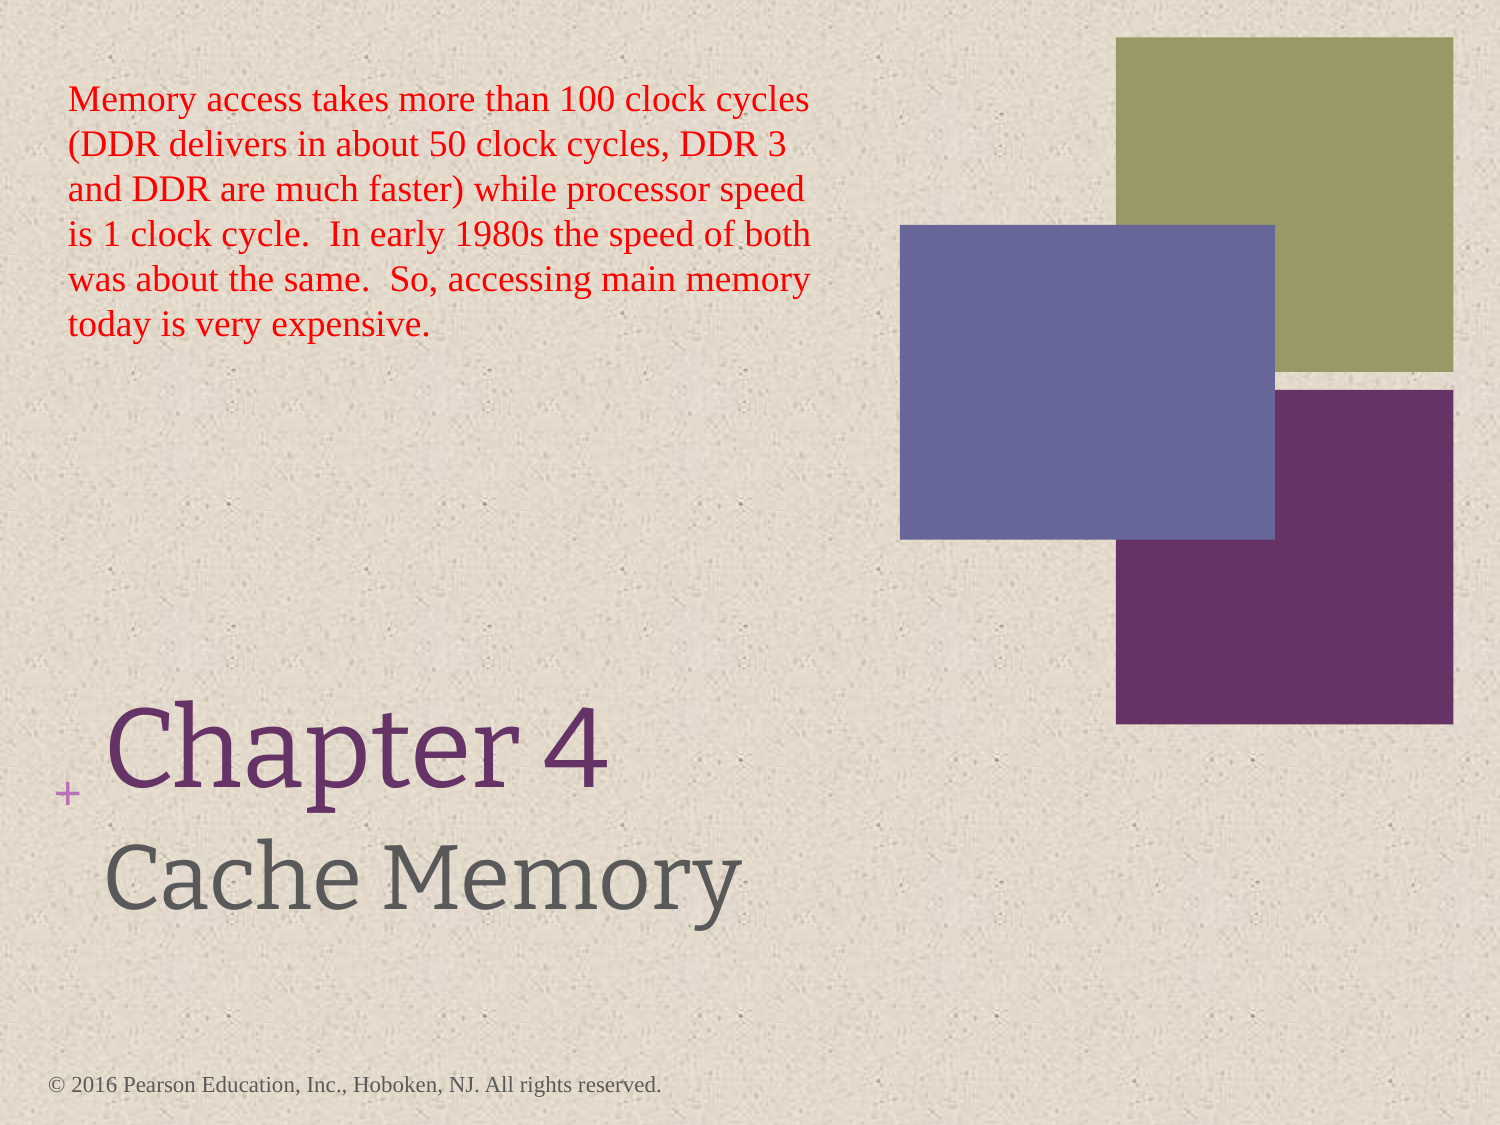

Memory access takes more than 100 clock cycles (DDR delivers in about 50 clock cycles, DDR 3 and DDR are much faster) while processor speed is 1 clock cycle.  In early 1980s the speed of both was about the same.  So, accessing main memory today is very expensive.

# Chapter 4
Cache Memory
© 2016 Pearson Education, Inc., Hoboken, NJ. All rights reserved.